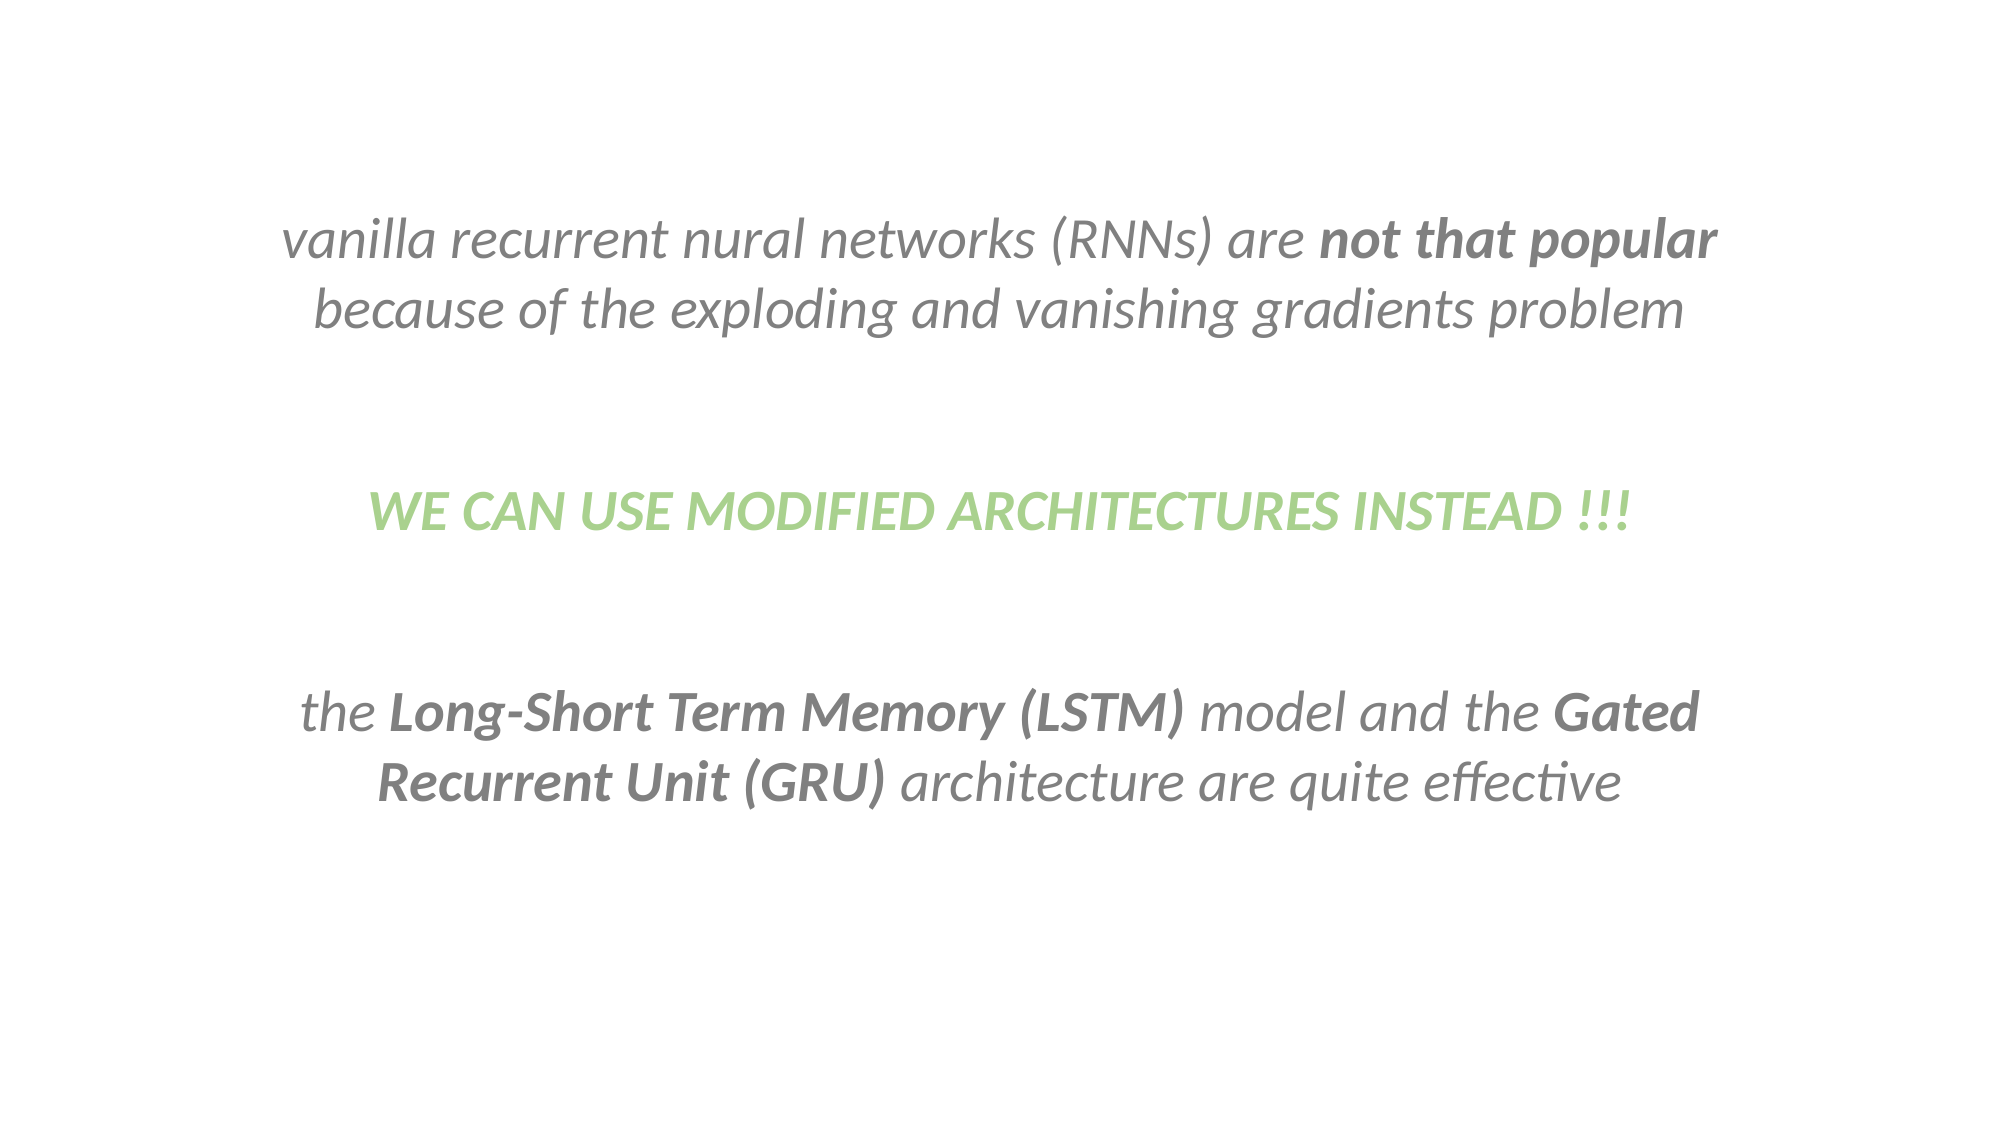

vanilla recurrent nural networks (RNNs) are not that popular because of the exploding and vanishing gradients problem
WE CAN USE MODIFIED ARCHITECTURES INSTEAD !!!
the Long-Short Term Memory (LSTM) model and the Gated Recurrent Unit (GRU) architecture are quite effective